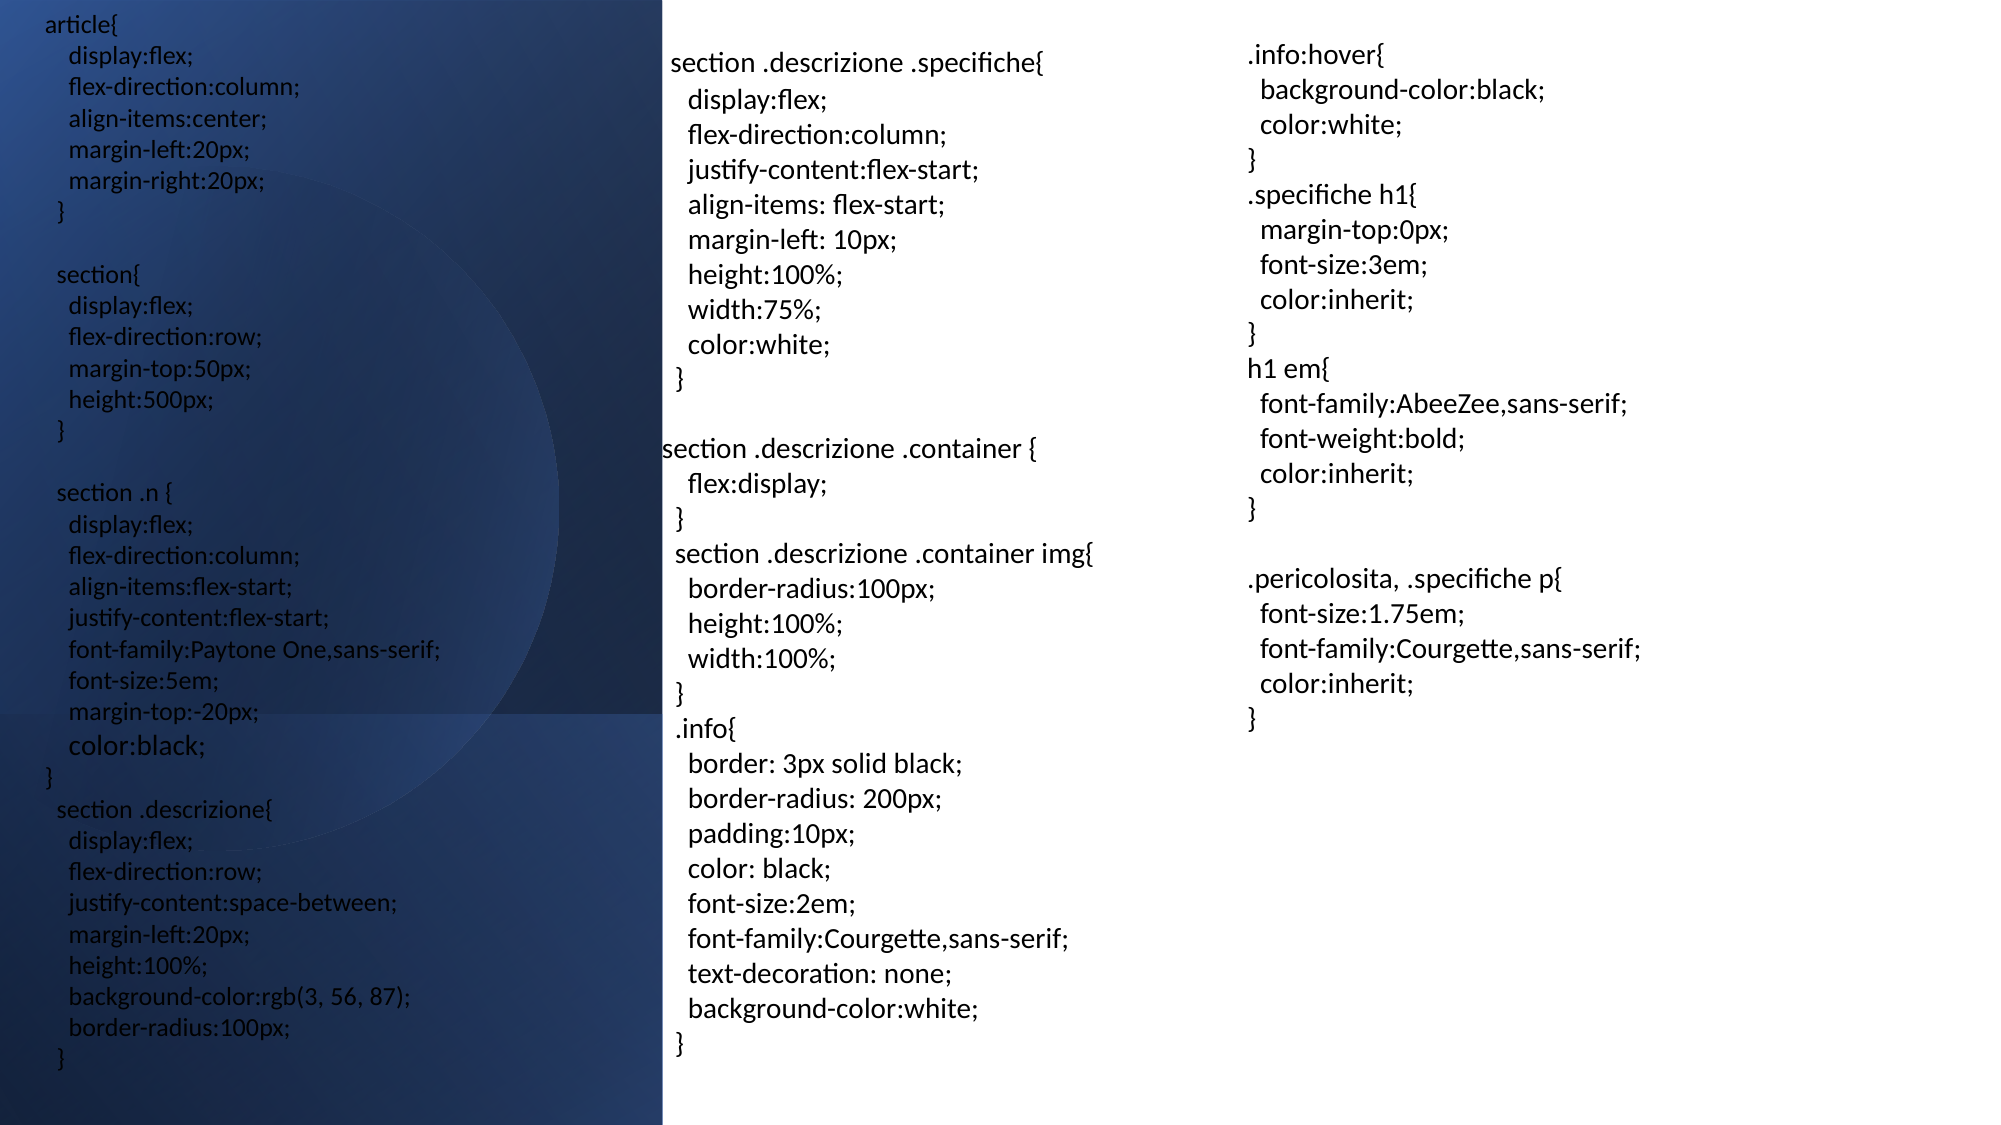

article{
    display:flex;
    flex-direction:column;
    align-items:center;
    margin-left:20px;
    margin-right:20px;
  }

  section{
    display:flex;
    flex-direction:row;
    margin-top:50px;
    height:500px;
  }

  section .n {
    display:flex;
    flex-direction:column;
    align-items:flex-start;
    justify-content:flex-start;
    font-family:Paytone One,sans-serif;
    font-size:5em;
    margin-top:-20px;
    color:black;
}
  section .descrizione{
    display:flex;
    flex-direction:row;
    justify-content:space-between;
    margin-left:20px;
    height:100%;
    background-color:rgb(3, 56, 87);
    border-radius:100px;
  }

 section .descrizione .specifiche{
    display:flex;
    flex-direction:column;
    justify-content:flex-start;
    align-items: flex-start;
    margin-left: 10px;
    height:100%;
    width:75%;
    color:white;
  }

section .descrizione .container {
    flex:display;
  }
  section .descrizione .container img{
    border-radius:100px;
    height:100%;
    width:100%;
  }
  .info{
    border: 3px solid black;
    border-radius: 200px;
    padding:10px;
    color: black;
    font-size:2em;
    font-family:Courgette,sans-serif;
    text-decoration: none;
    background-color:white;
  }

  .info:hover{
    background-color:black;
    color:white;
  }
  .specifiche h1{
    margin-top:0px;
    font-size:3em;
    color:inherit;
  }
  h1 em{
    font-family:AbeeZee,sans-serif;
    font-weight:bold;
    color:inherit;
  }

  .pericolosita, .specifiche p{
    font-size:1.75em;
    font-family:Courgette,sans-serif;
    color:inherit;
  }